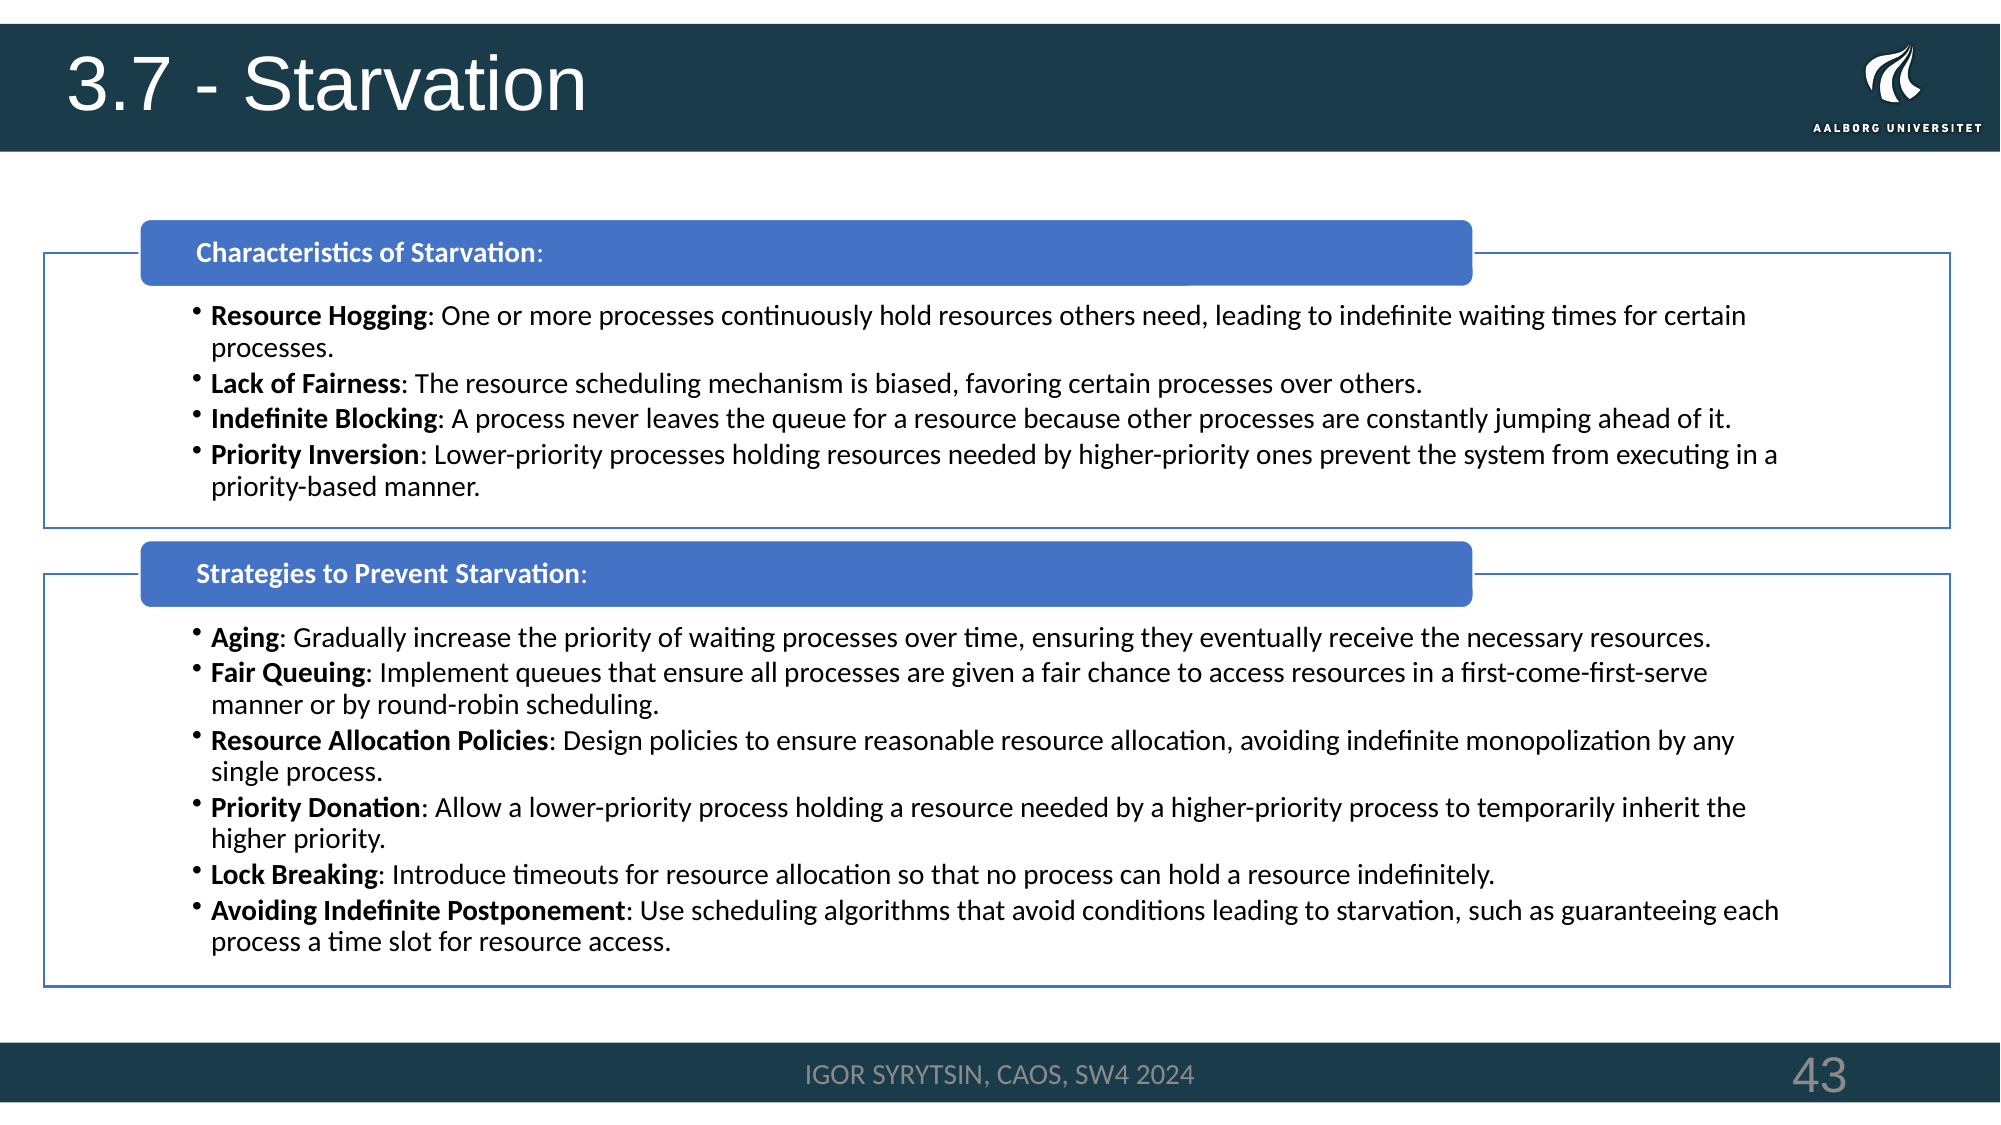

# 3.7 - Starvation
Resource Hogging: One or more processes continuously hold resources others need, leading to indefinite waiting times for certain processes.
Lack of Fairness: The resource scheduling mechanism is biased, favoring certain processes over others.
Indefinite Blocking: A process never leaves the queue for a resource because other processes are constantly jumping ahead of it.
Priority Inversion: Lower-priority processes holding resources needed by higher-priority ones prevent the system from executing in a priority-based manner.
Characteristics of Starvation:
Aging: Gradually increase the priority of waiting processes over time, ensuring they eventually receive the necessary resources.
Fair Queuing: Implement queues that ensure all processes are given a fair chance to access resources in a first-come-first-serve manner or by round-robin scheduling.
Resource Allocation Policies: Design policies to ensure reasonable resource allocation, avoiding indefinite monopolization by any single process.
Priority Donation: Allow a lower-priority process holding a resource needed by a higher-priority process to temporarily inherit the higher priority.
Lock Breaking: Introduce timeouts for resource allocation so that no process can hold a resource indefinitely.
Avoiding Indefinite Postponement: Use scheduling algorithms that avoid conditions leading to starvation, such as guaranteeing each process a time slot for resource access.
Strategies to Prevent Starvation:
IGOR SYRYTSIN, CAOS, SW4 2024